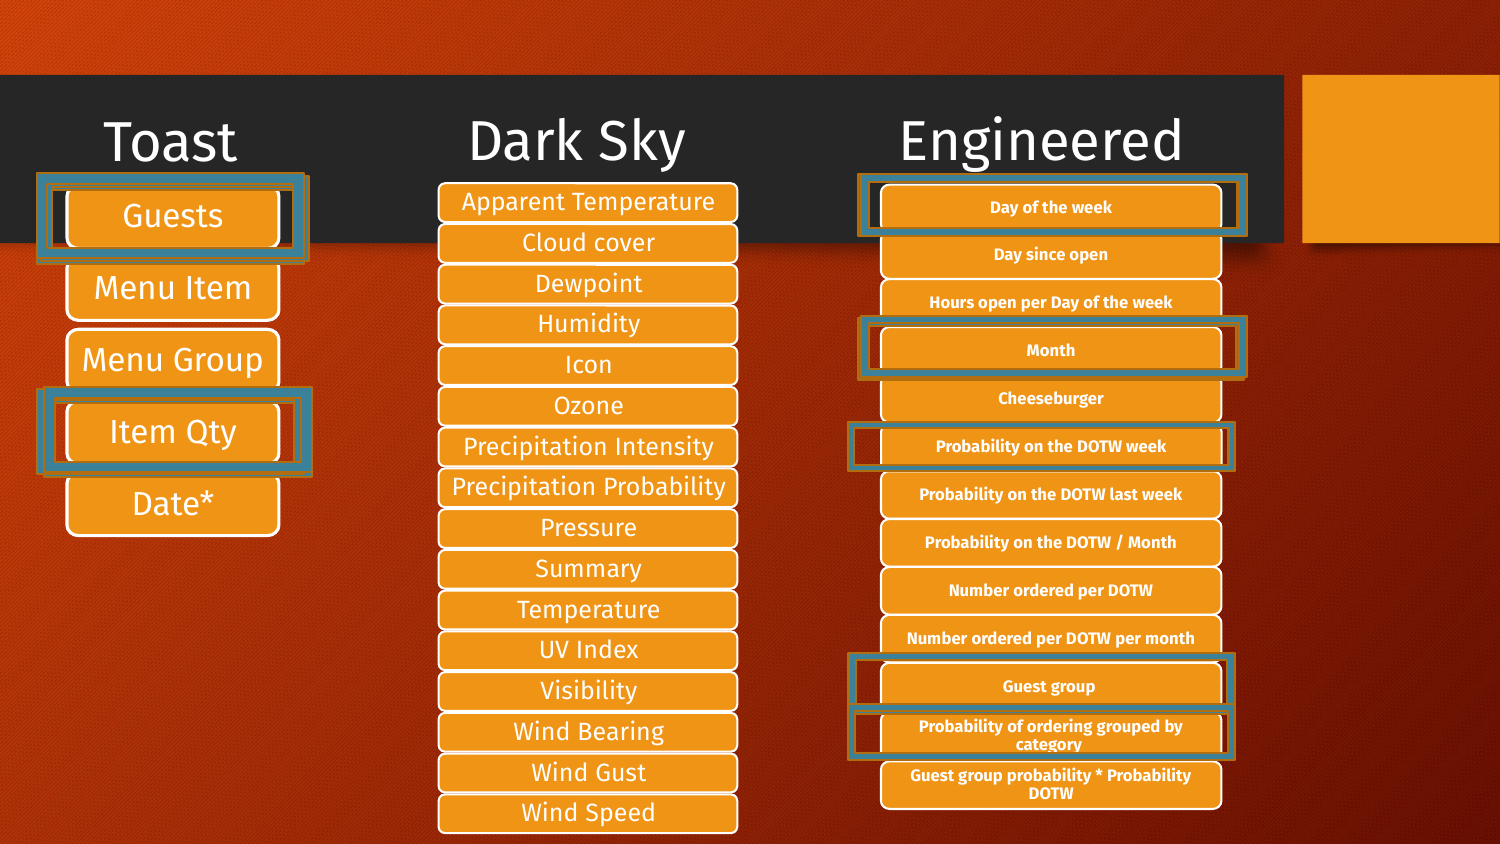

Engineered
Dark Sky
# Toast

Apparent Temperature
Cloud cover
Dewpoint
Humidity
Icon
Ozone
Precipitation Intensity
Precipitation Probability
Pressure
Summary
Temperature
UV Index
Visibility
Wind Bearing
Wind Gust
Wind Speed
Day of the week
Guests
Day since open
Menu Item
Hours open per Day of the week

Month
Menu Group
Cheeseburger

Item Qty

Probability on the DOTW week
Probability on the DOTW last week
Date*
Probability on the DOTW / Month
Number ordered per DOTW
Number ordered per DOTW per month

Guest group

Probability of ordering grouped by category
Guest group probability * Probability DOTW